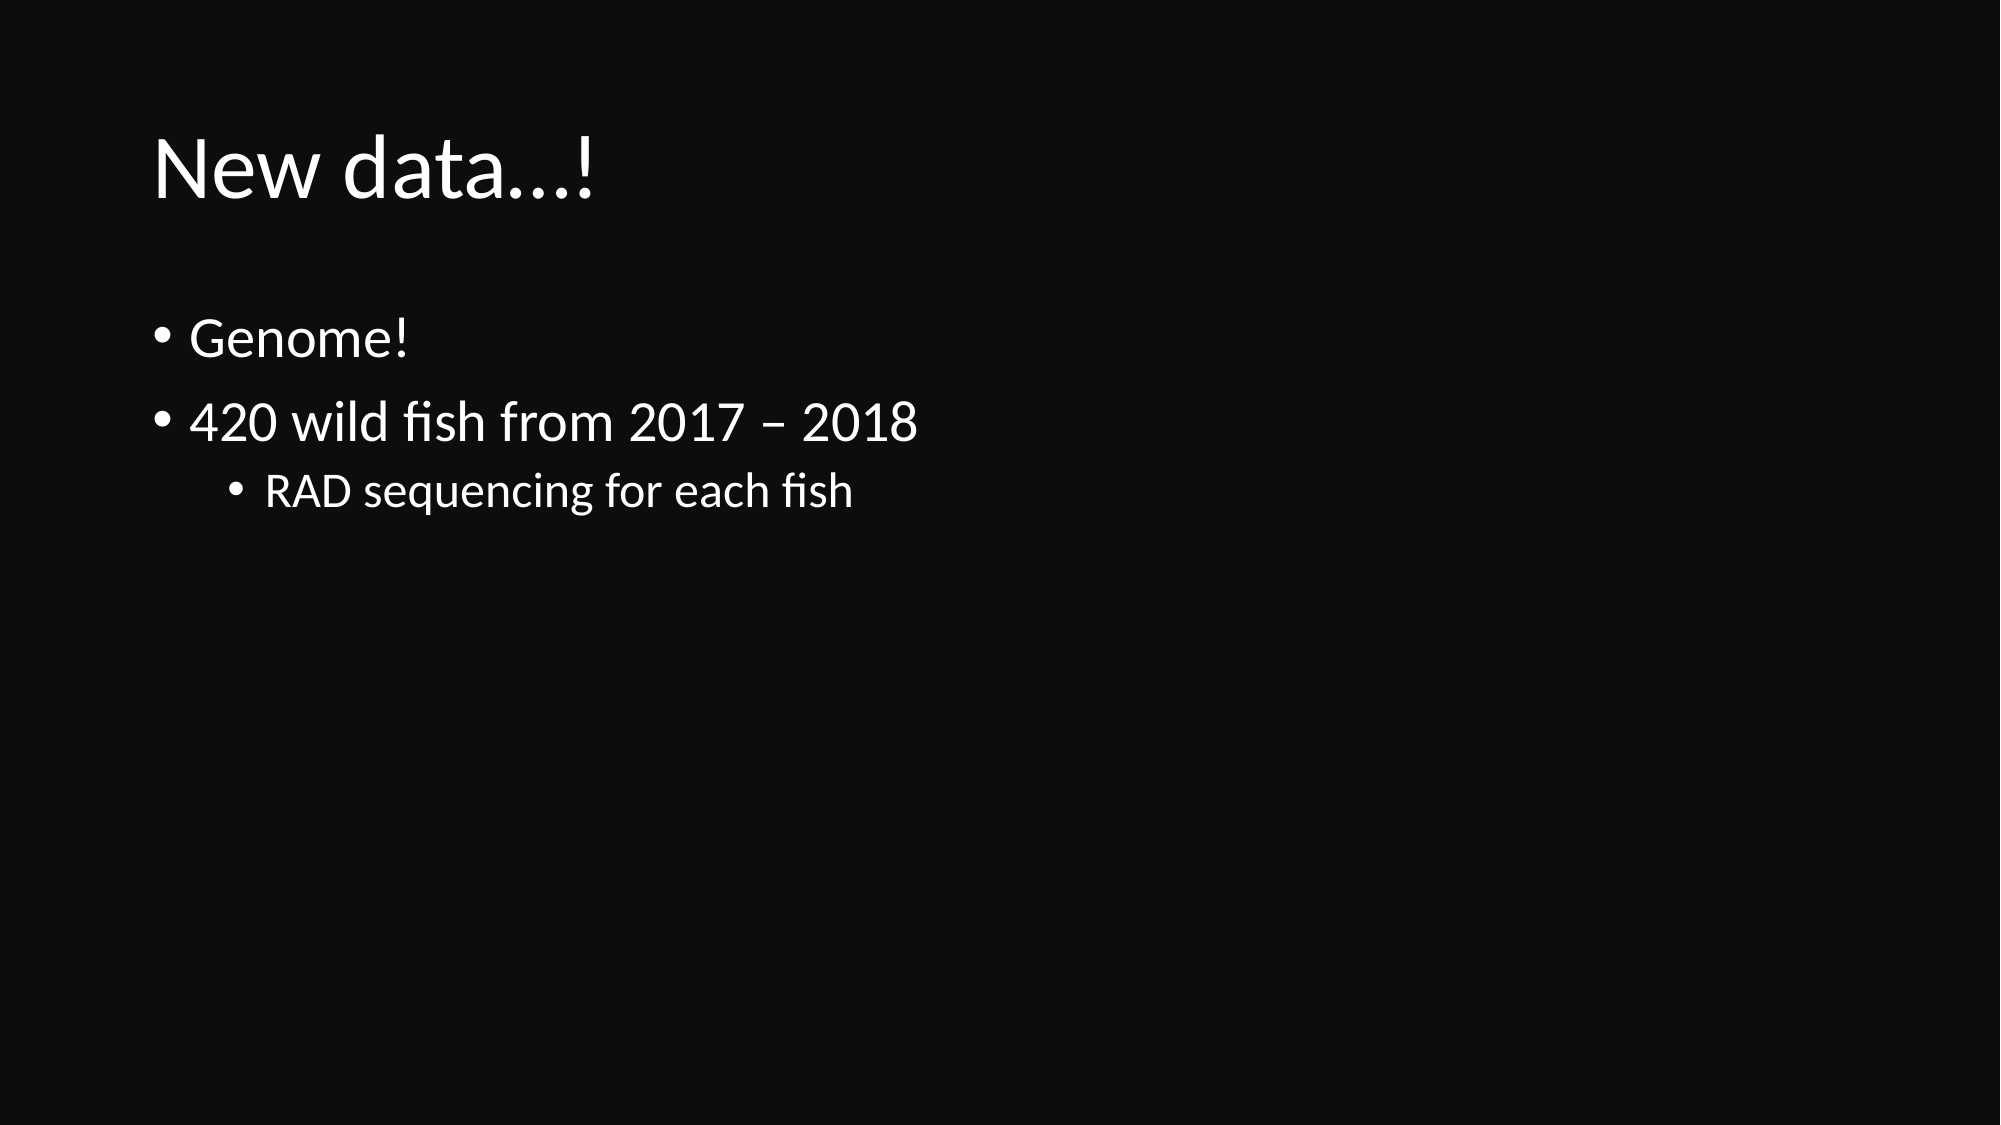

# New data…!
Genome!
420 wild fish from 2017 – 2018
RAD sequencing for each fish